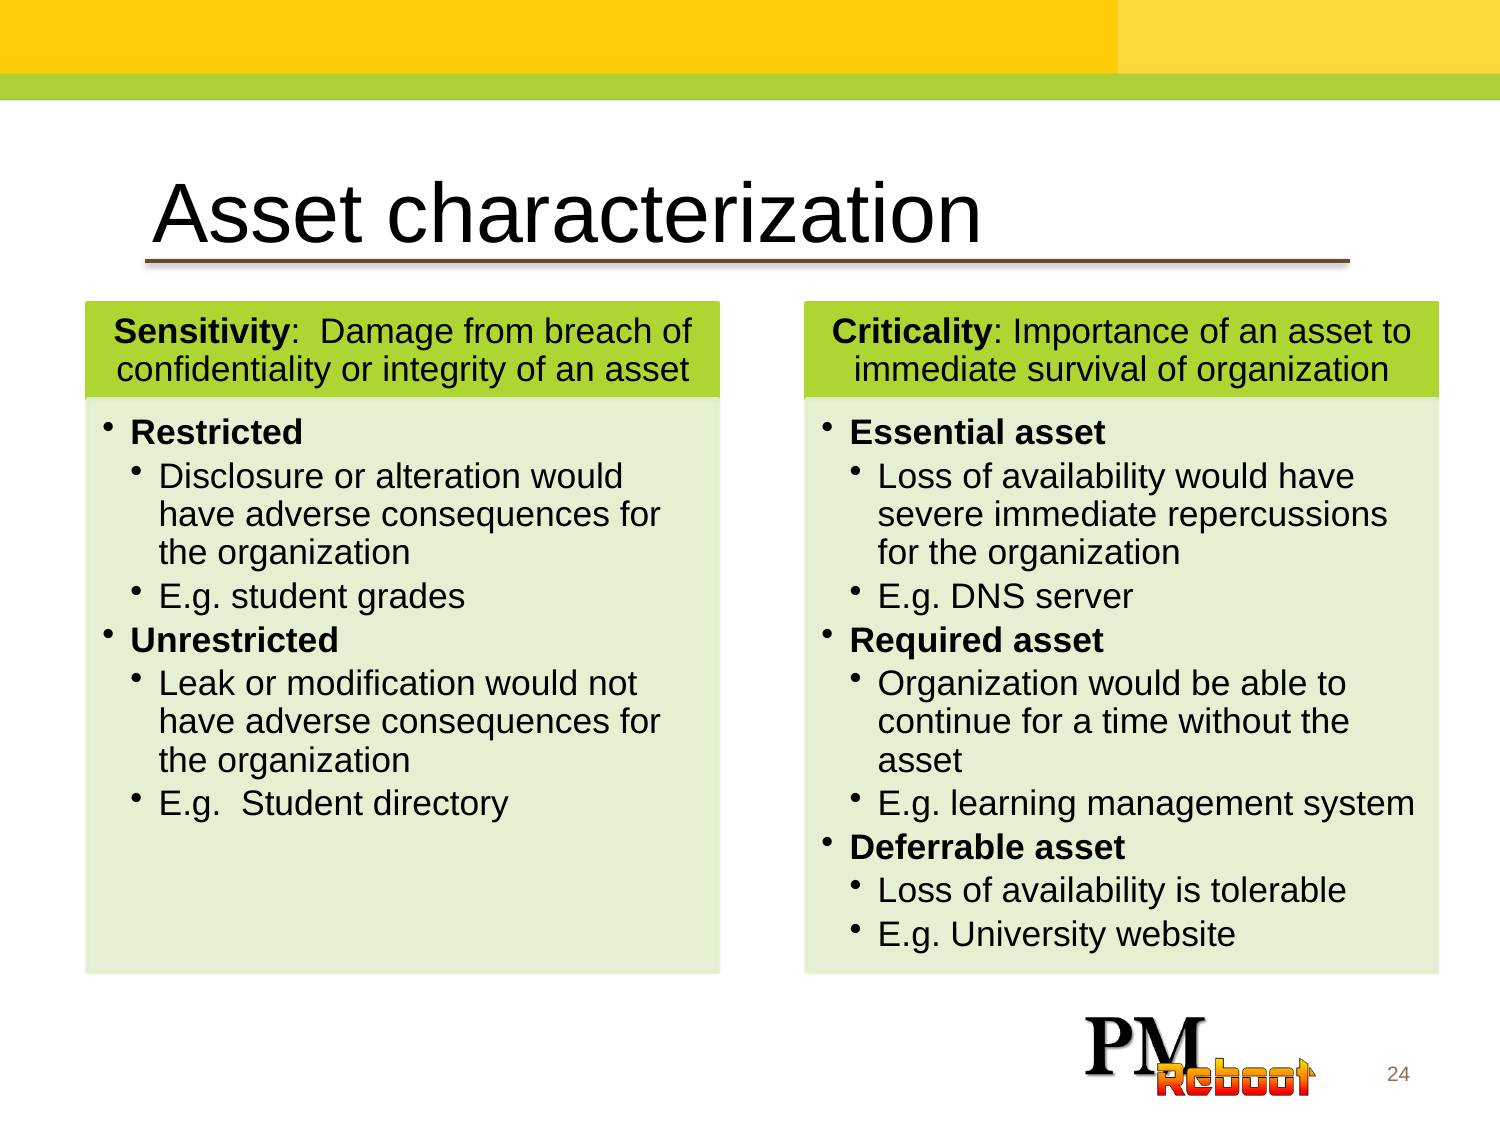

Asset characterization
Sensitivity:  Damage from breach of confidentiality or integrity of an asset
Restricted
Disclosure or alteration would have adverse consequences for the organization
E.g. student grades
Unrestricted
Leak or modification would not have adverse consequences for the organization
E.g.  Student directory
Criticality: Importance of an asset to immediate survival of organization
Essential asset
Loss of availability would have severe immediate repercussions for the organization
E.g. DNS server
Required asset
Organization would be able to continue for a time without the asset
E.g. learning management system
Deferrable asset
Loss of availability is tolerable
E.g. University website
24